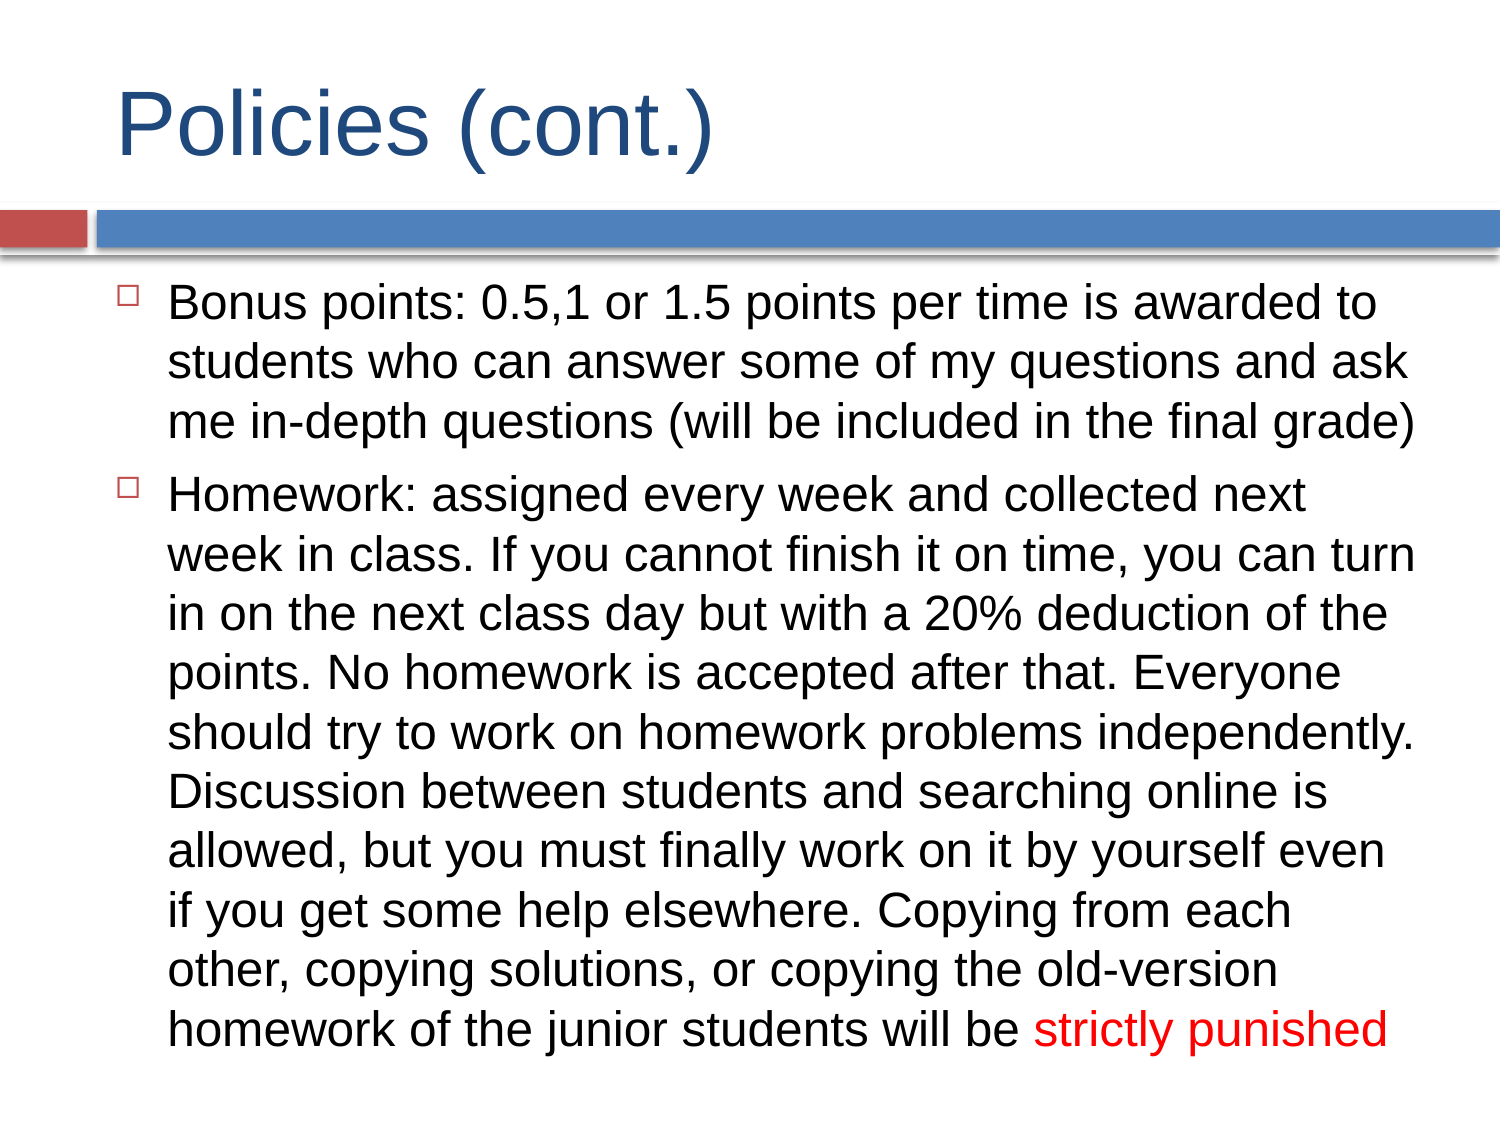

# Policies (cont.)
Bonus points: 0.5,1 or 1.5 points per time is awarded to students who can answer some of my questions and ask me in-depth questions (will be included in the final grade)
Homework: assigned every week and collected next week in class. If you cannot finish it on time, you can turn in on the next class day but with a 20% deduction of the points. No homework is accepted after that. Everyone should try to work on homework problems independently. Discussion between students and searching online is allowed, but you must finally work on it by yourself even if you get some help elsewhere. Copying from each other, copying solutions, or copying the old-version homework of the junior students will be strictly punished